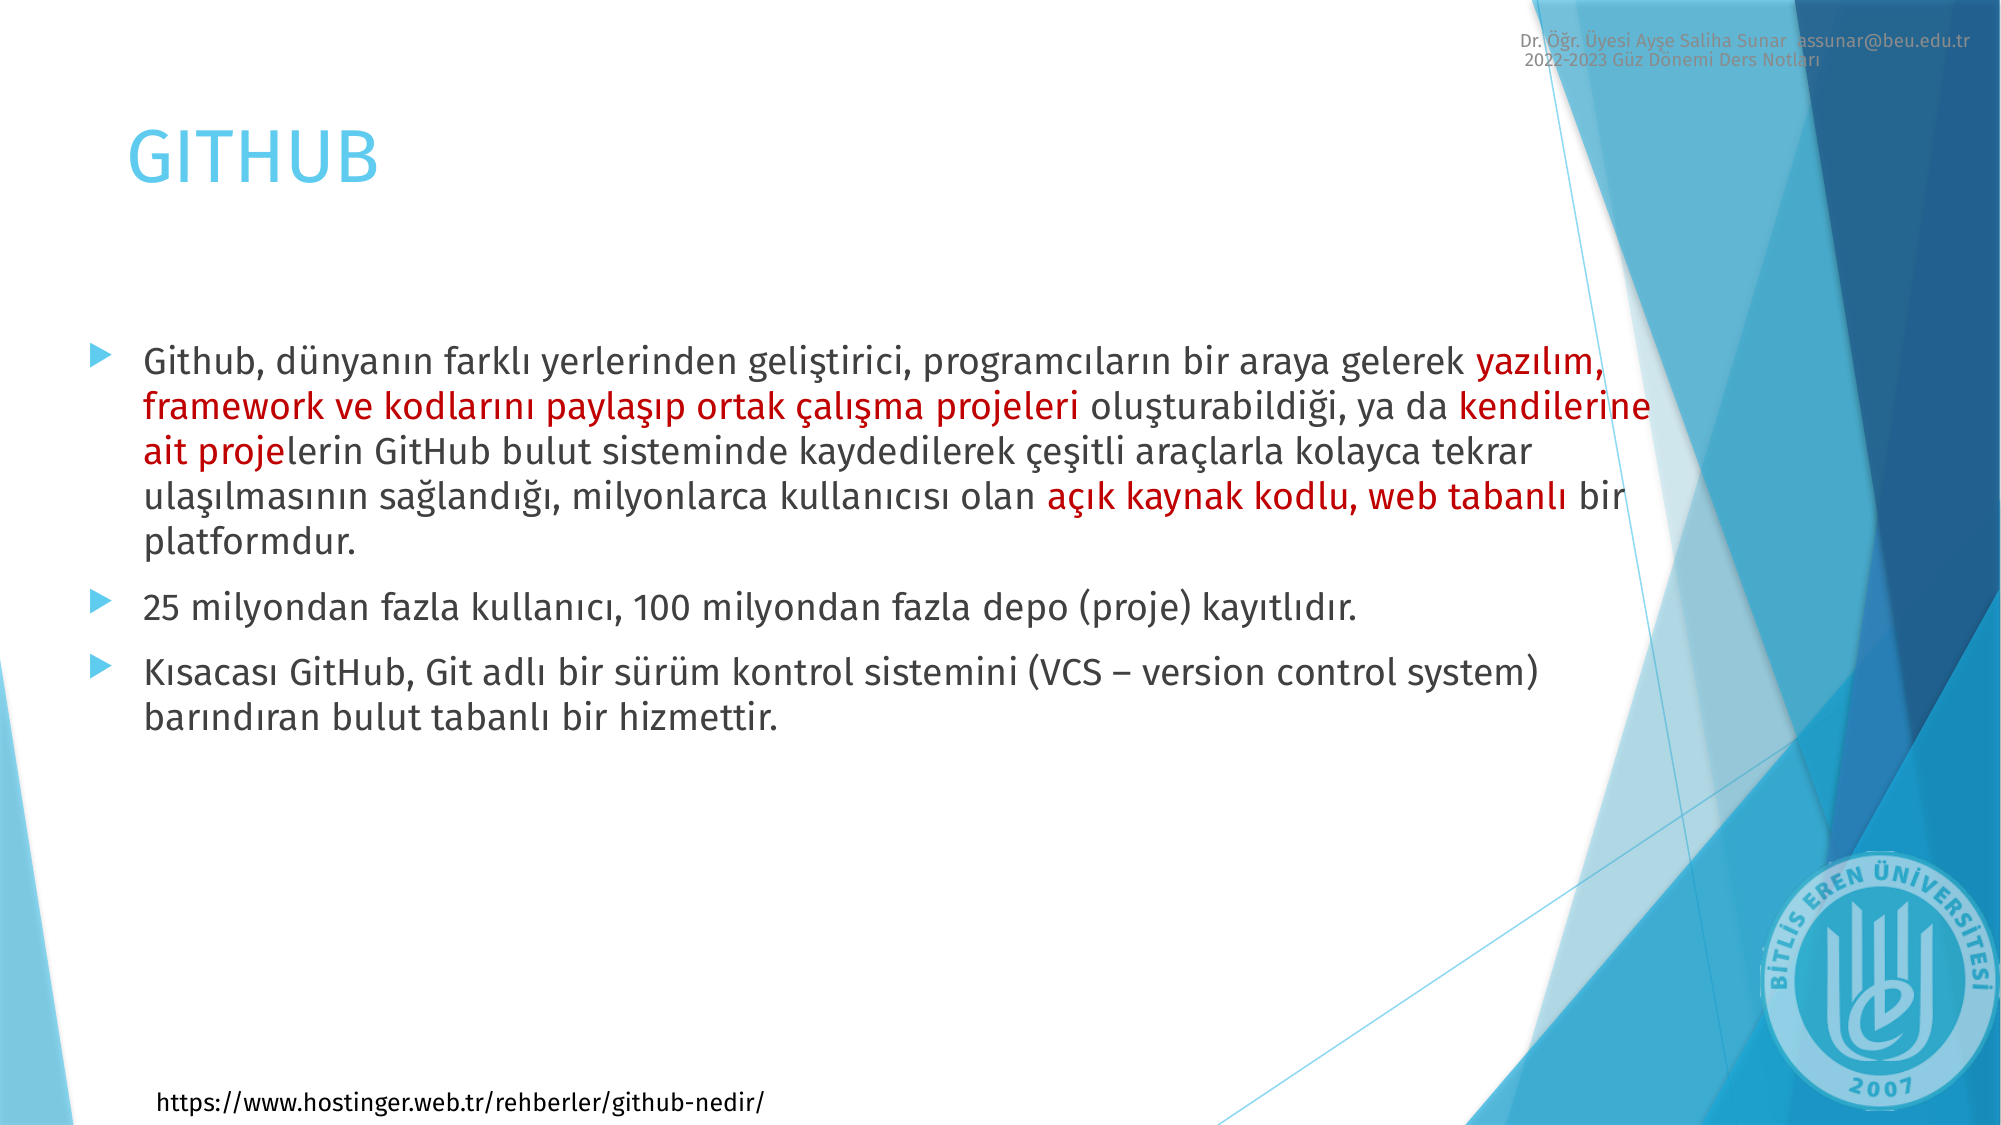

Dr. Öğr. Üyesi Ayşe Saliha Sunar  assunar@beu.edu.tr  2022-2023 Güz Dönemi Ders Notları
# GITHUB
Github, dünyanın farklı yerlerinden geliştirici, programcıların bir araya gelerek yazılım, framework ve kodlarını paylaşıp ortak çalışma projeleri oluşturabildiği, ya da kendilerine ait projelerin GitHub bulut sisteminde kaydedilerek çeşitli araçlarla kolayca tekrar ulaşılmasının sağlandığı, milyonlarca kullanıcısı olan açık kaynak kodlu, web tabanlı bir platformdur.
25 milyondan fazla kullanıcı, 100 milyondan fazla depo (proje) kayıtlıdır.
Kısacası GitHub, Git adlı bir sürüm kontrol sistemini (VCS – version control system) barındıran bulut tabanlı bir hizmettir.
https://www.hostinger.web.tr/rehberler/github-nedir/